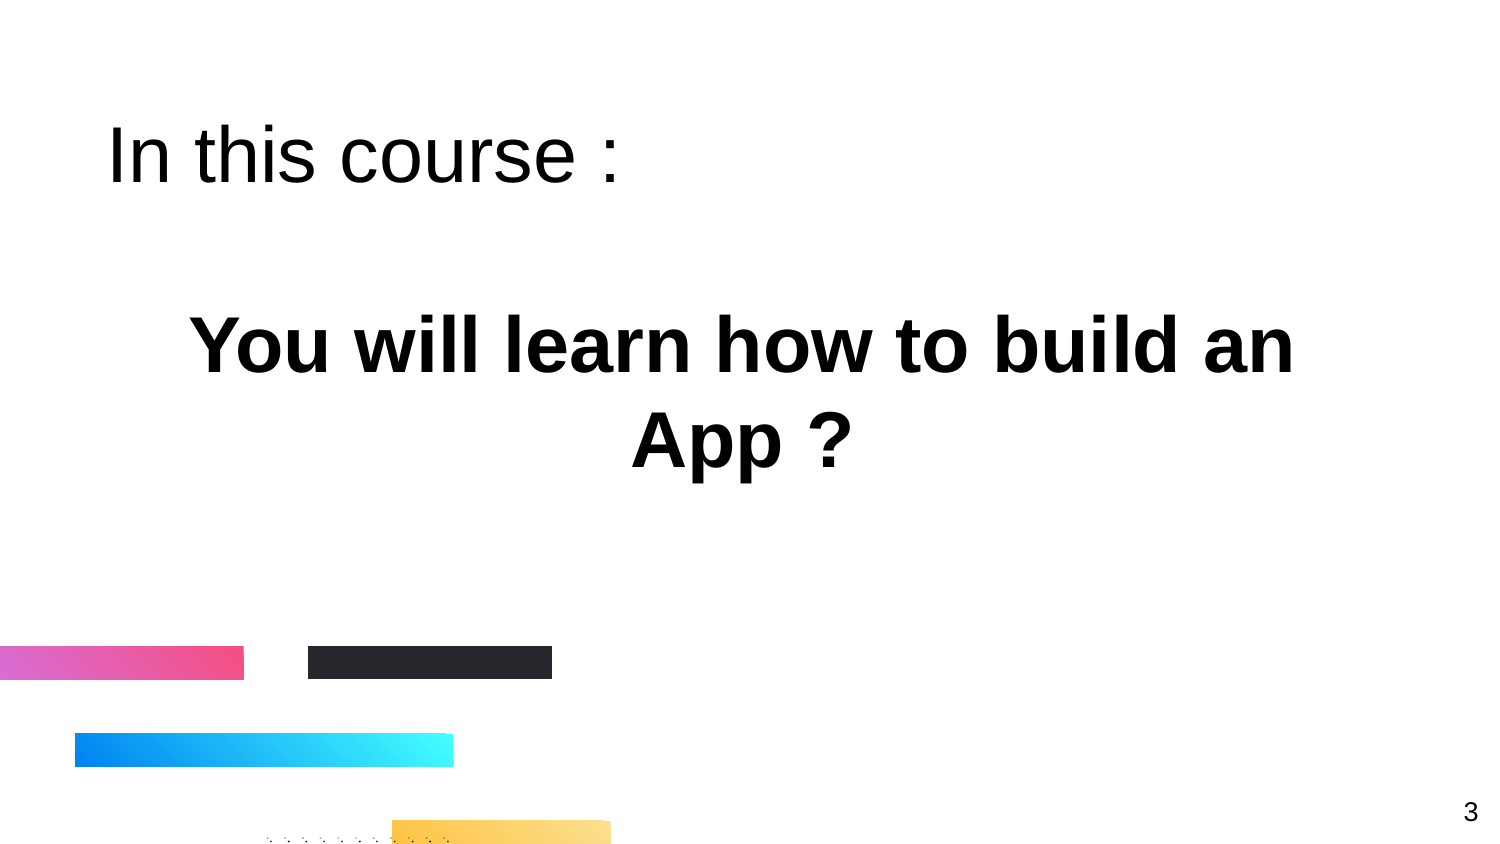

# In this course :
You will learn how to build an App ?
3